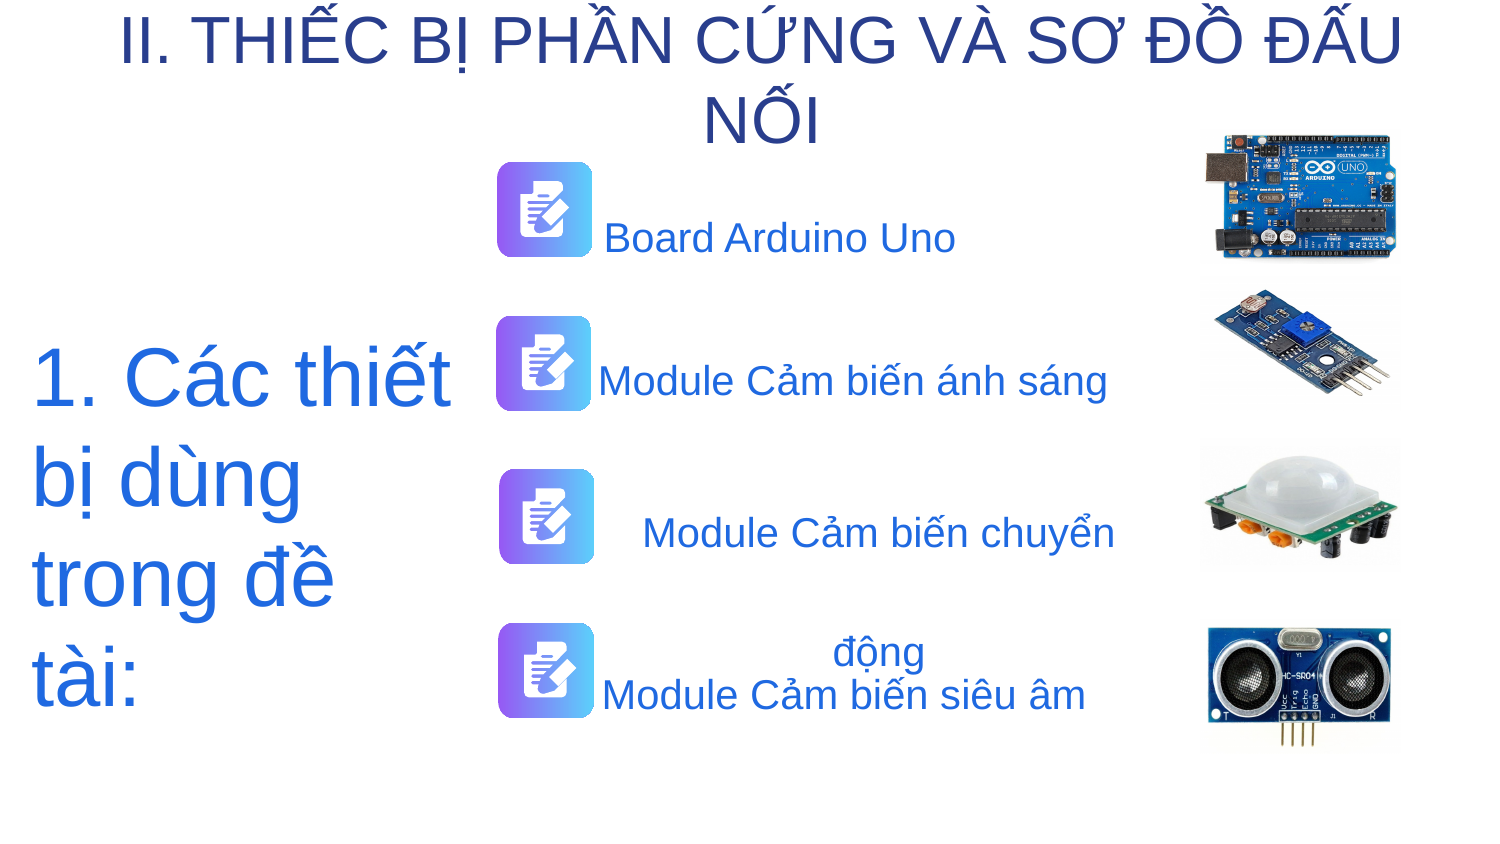

# II. THIẾC BỊ PHẦN CỨNG VÀ SƠ ĐỒ ĐẤU NỐI

Board Arduino Uno

Module Cảm biến ánh sáng
1. Các thiết bị dùng trong đề tài:

Module Cảm biến chuyển động

Module Cảm biến siêu âm